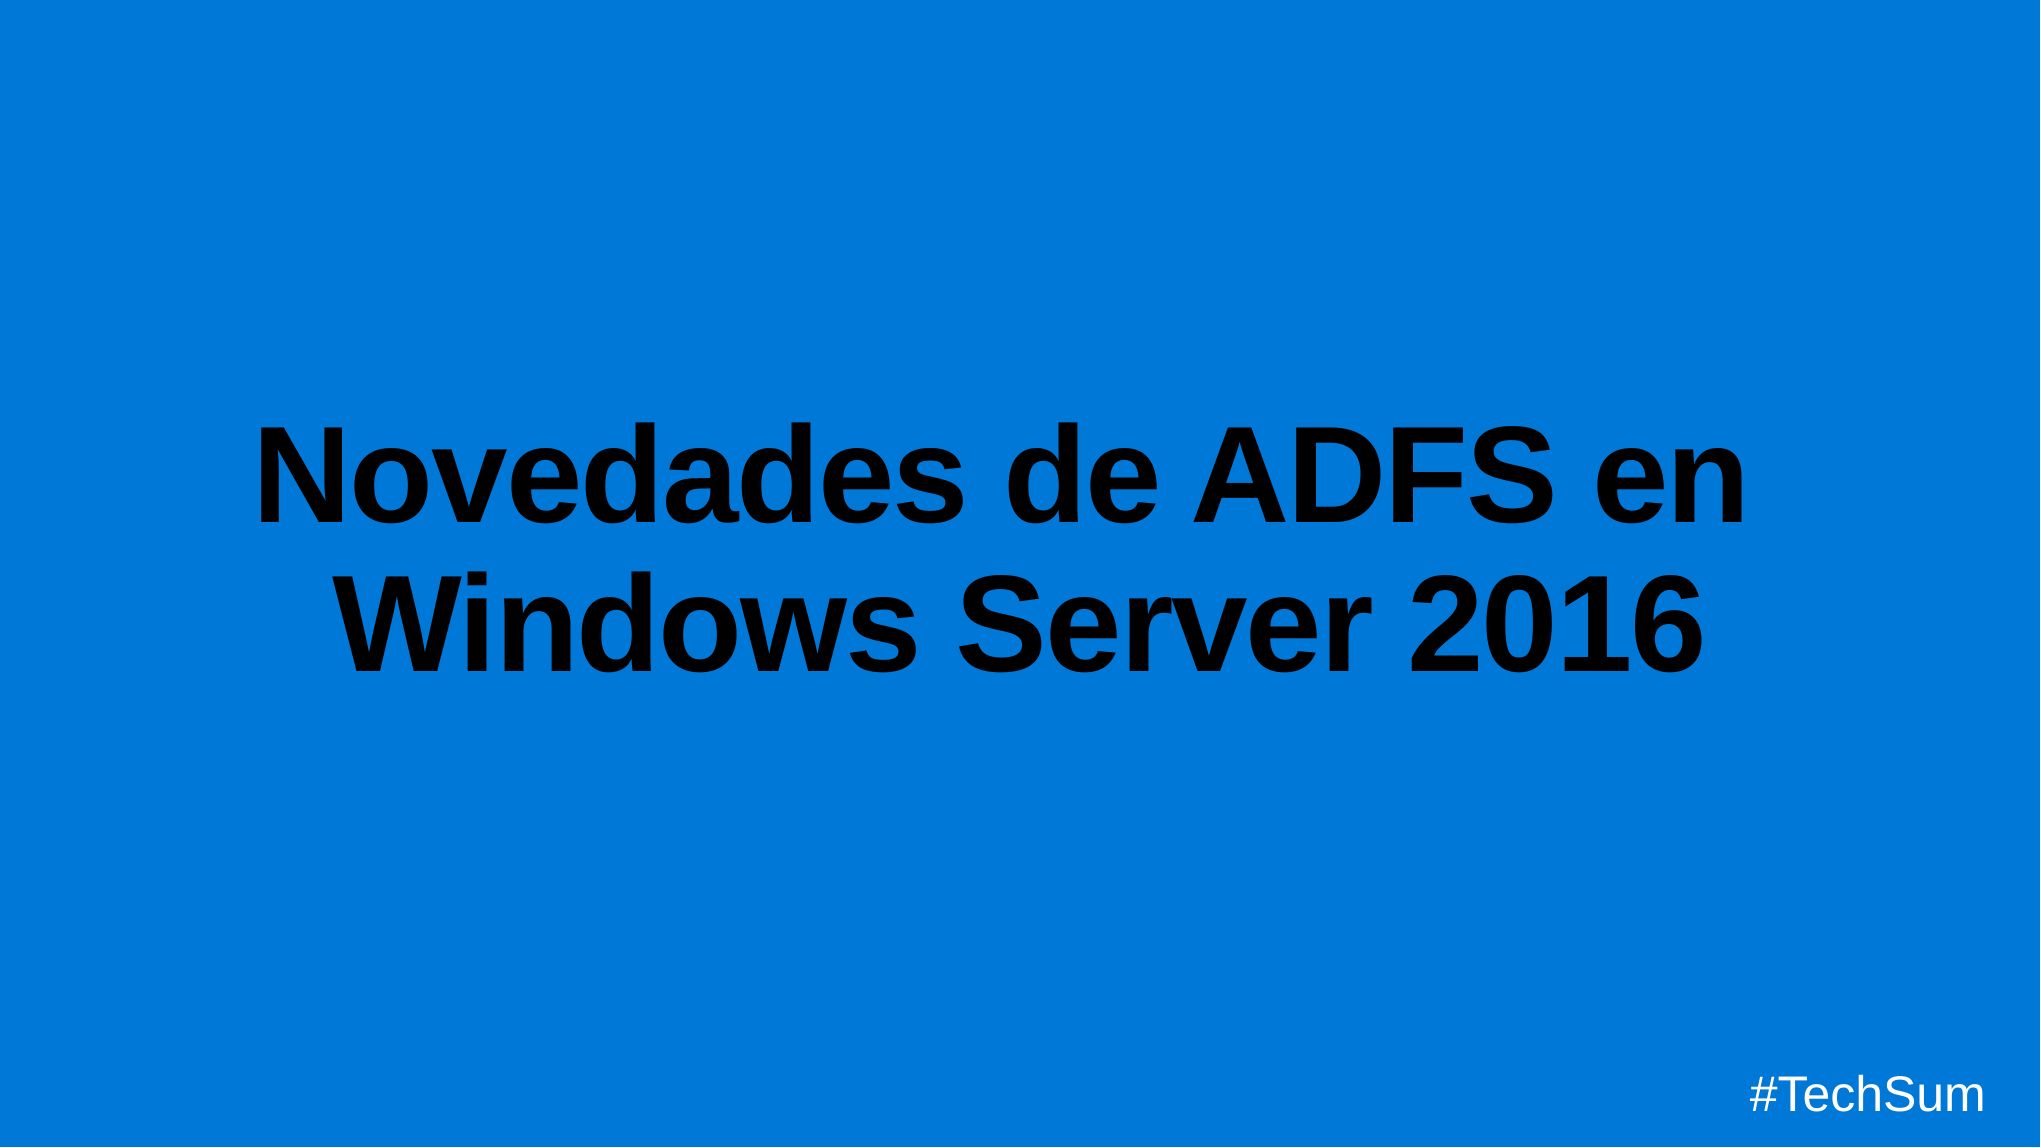

Novedades de ADFS en
Windows Server 2016
#TechSum